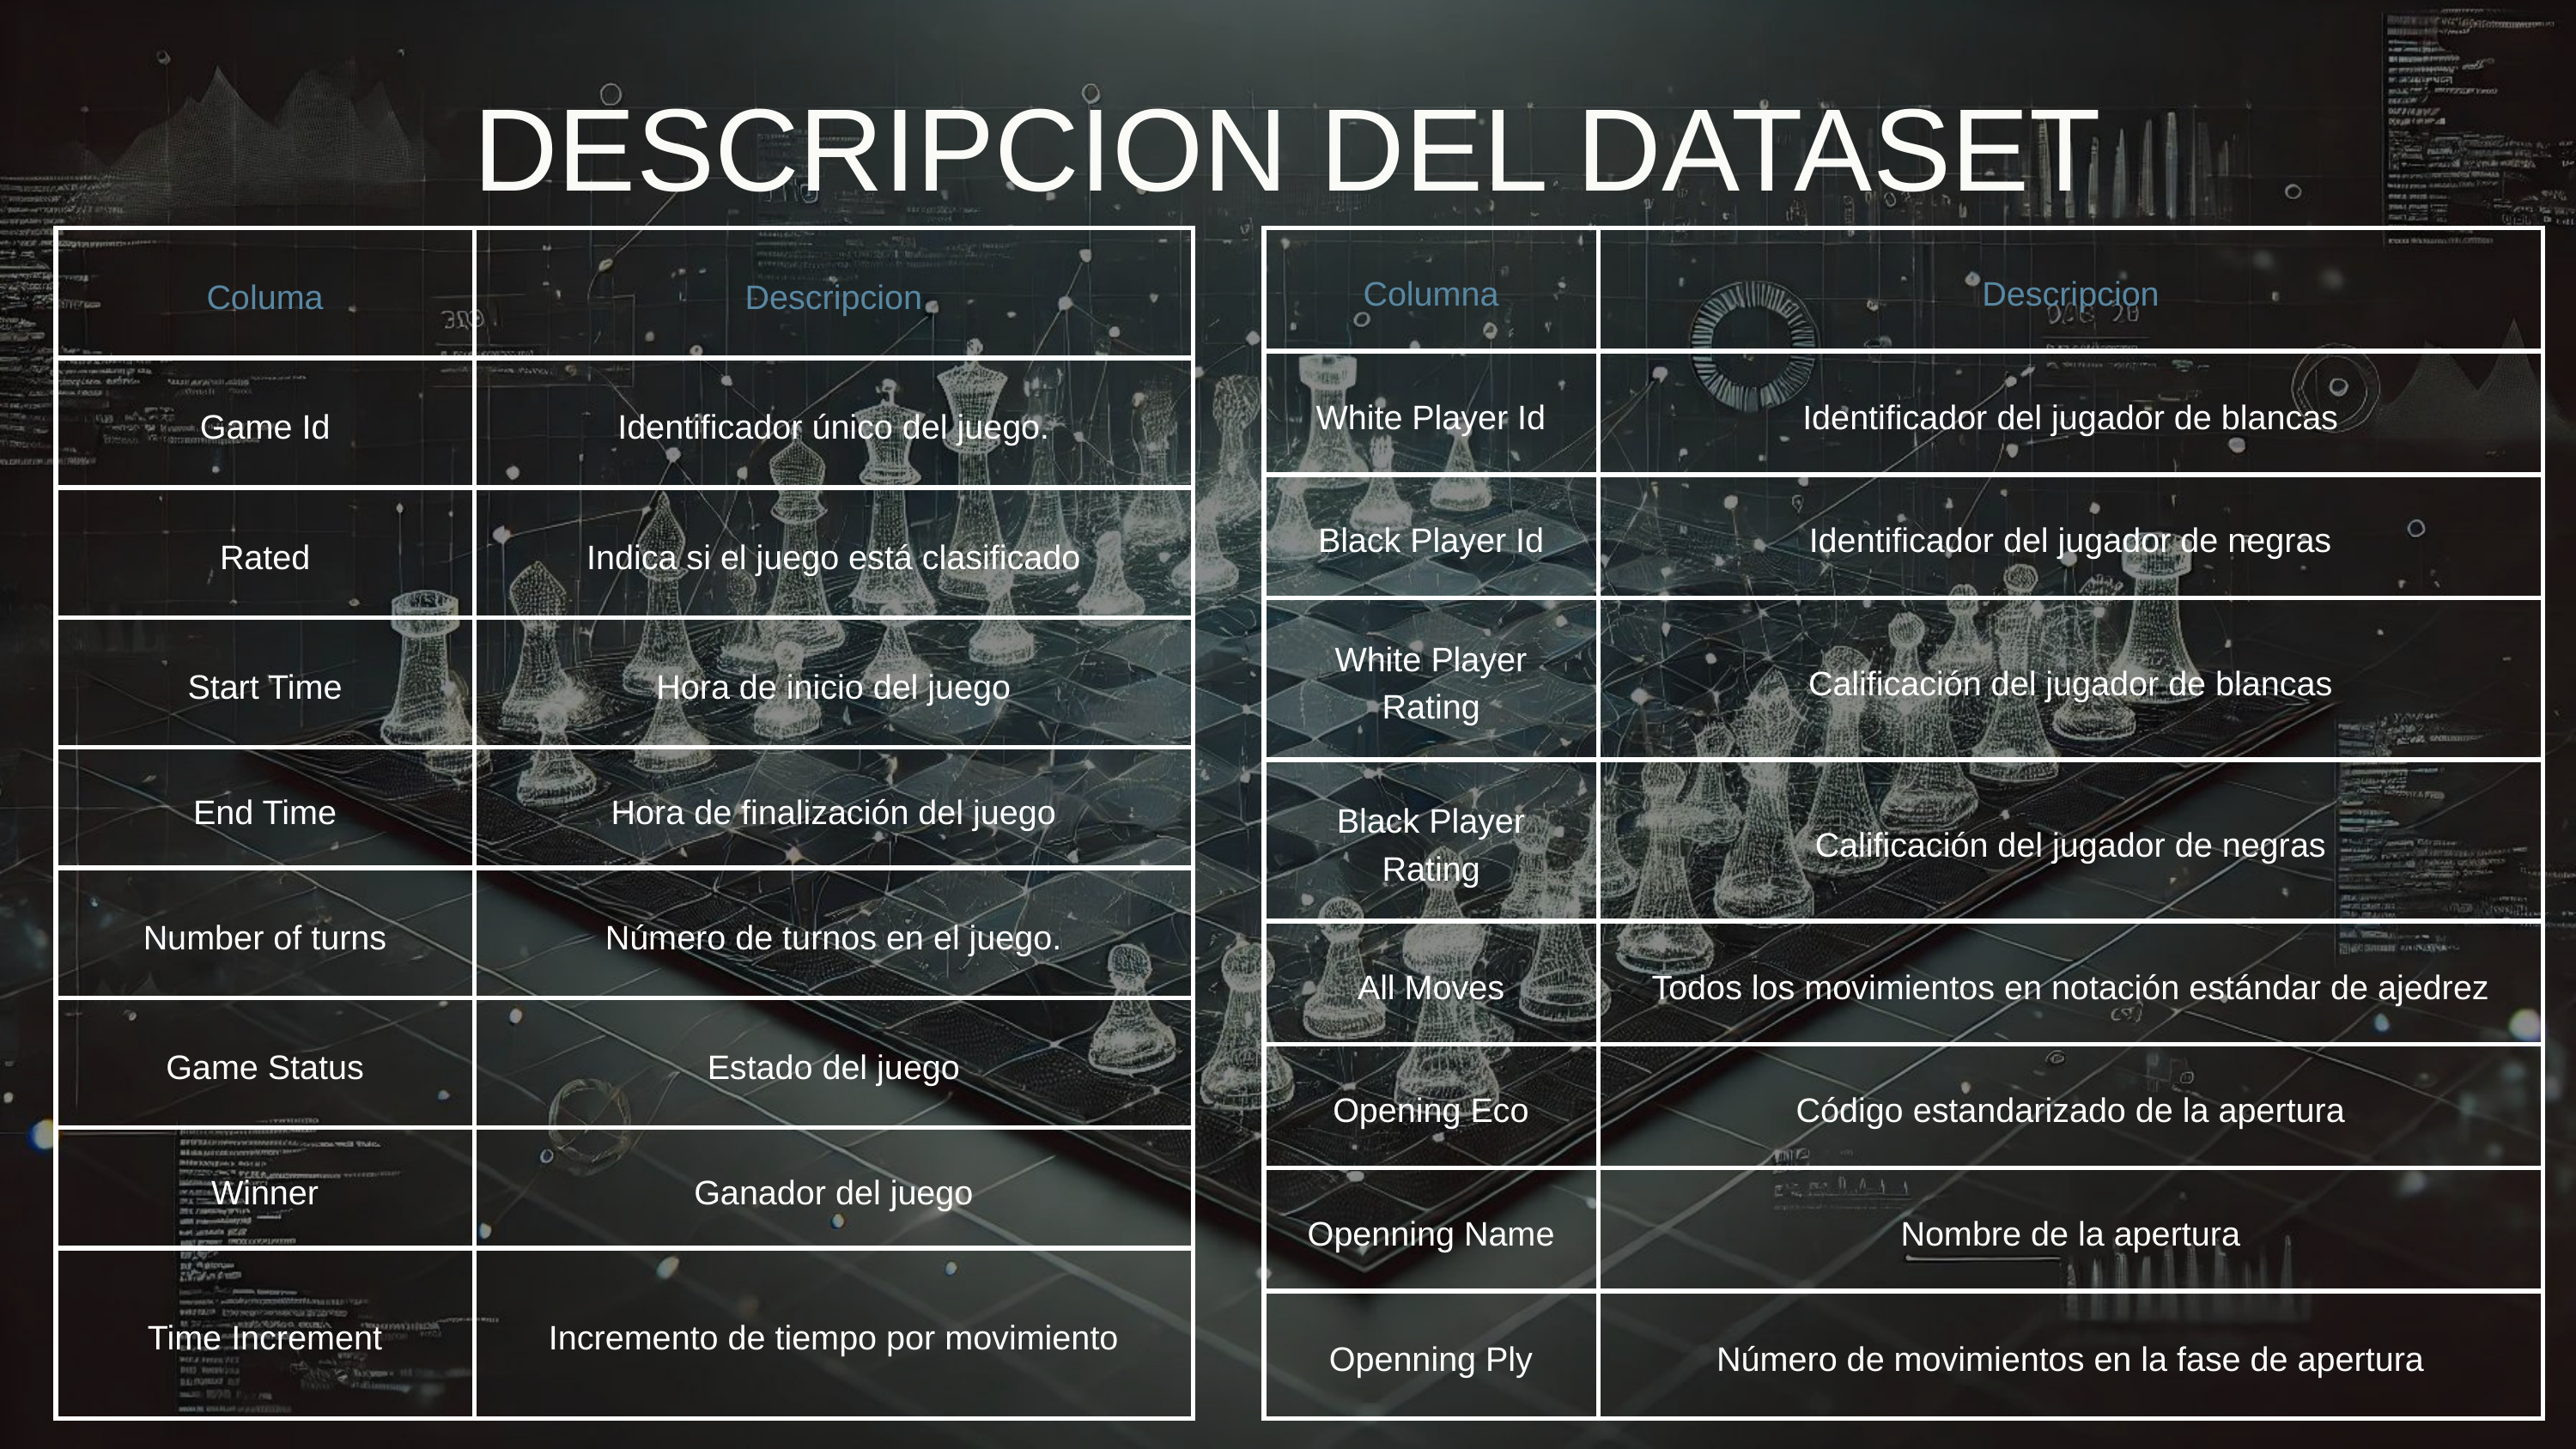

DESCRIPCION DEL DATASET
| Columa | Descripcion |
| --- | --- |
| Game Id | Identificador único del juego. |
| Rated | Indica si el juego está clasificado |
| Start Time | Hora de inicio del juego |
| End Time | Hora de finalización del juego |
| Number of turns | Número de turnos en el juego. |
| Game Status | Estado del juego |
| Winner | Ganador del juego |
| Time Increment | Incremento de tiempo por movimiento |
| Columna | Descripcion |
| --- | --- |
| White Player Id | Identificador del jugador de blancas |
| Black Player Id | Identificador del jugador de negras |
| White Player Rating | Calificación del jugador de blancas |
| Black Player Rating | Calificación del jugador de negras |
| All Moves | Todos los movimientos en notación estándar de ajedrez |
| Opening Eco | Código estandarizado de la apertura |
| Openning Name | Nombre de la apertura |
| Openning Ply | Número de movimientos en la fase de apertura |